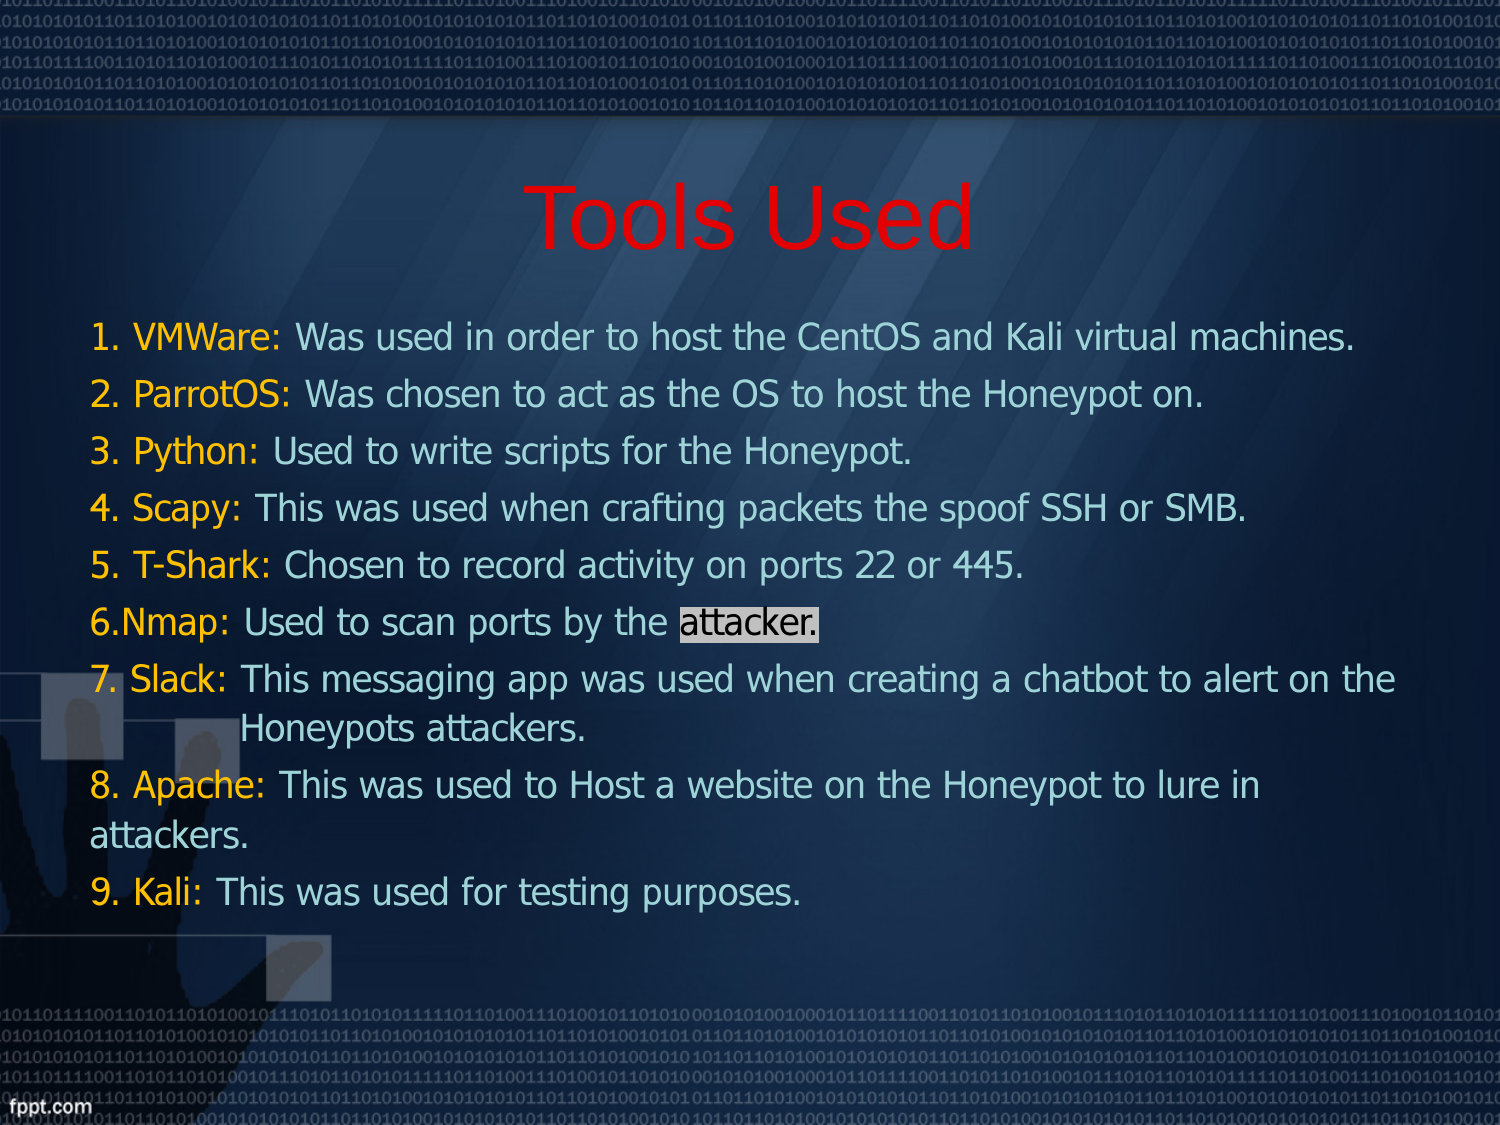

# Tools Used
1. VMWare: Was used in order to host the CentOS and Kali virtual machines.
2. ParrotOS: Was chosen to act as the OS to host the Honeypot on.
3. Python: Used to write scripts for the Honeypot.
4. Scapy: This was used when crafting packets the spoof SSH or SMB.
5. T-Shark: Chosen to record activity on ports 22 or 445.
6.Nmap: Used to scan ports by the attacker.
7. Slack: This messaging app was used when creating a chatbot to alert on the 	Honeypots attackers.
8. Apache: This was used to Host a website on the Honeypot to lure in 	attackers.
9. Kali: This was used for testing purposes.